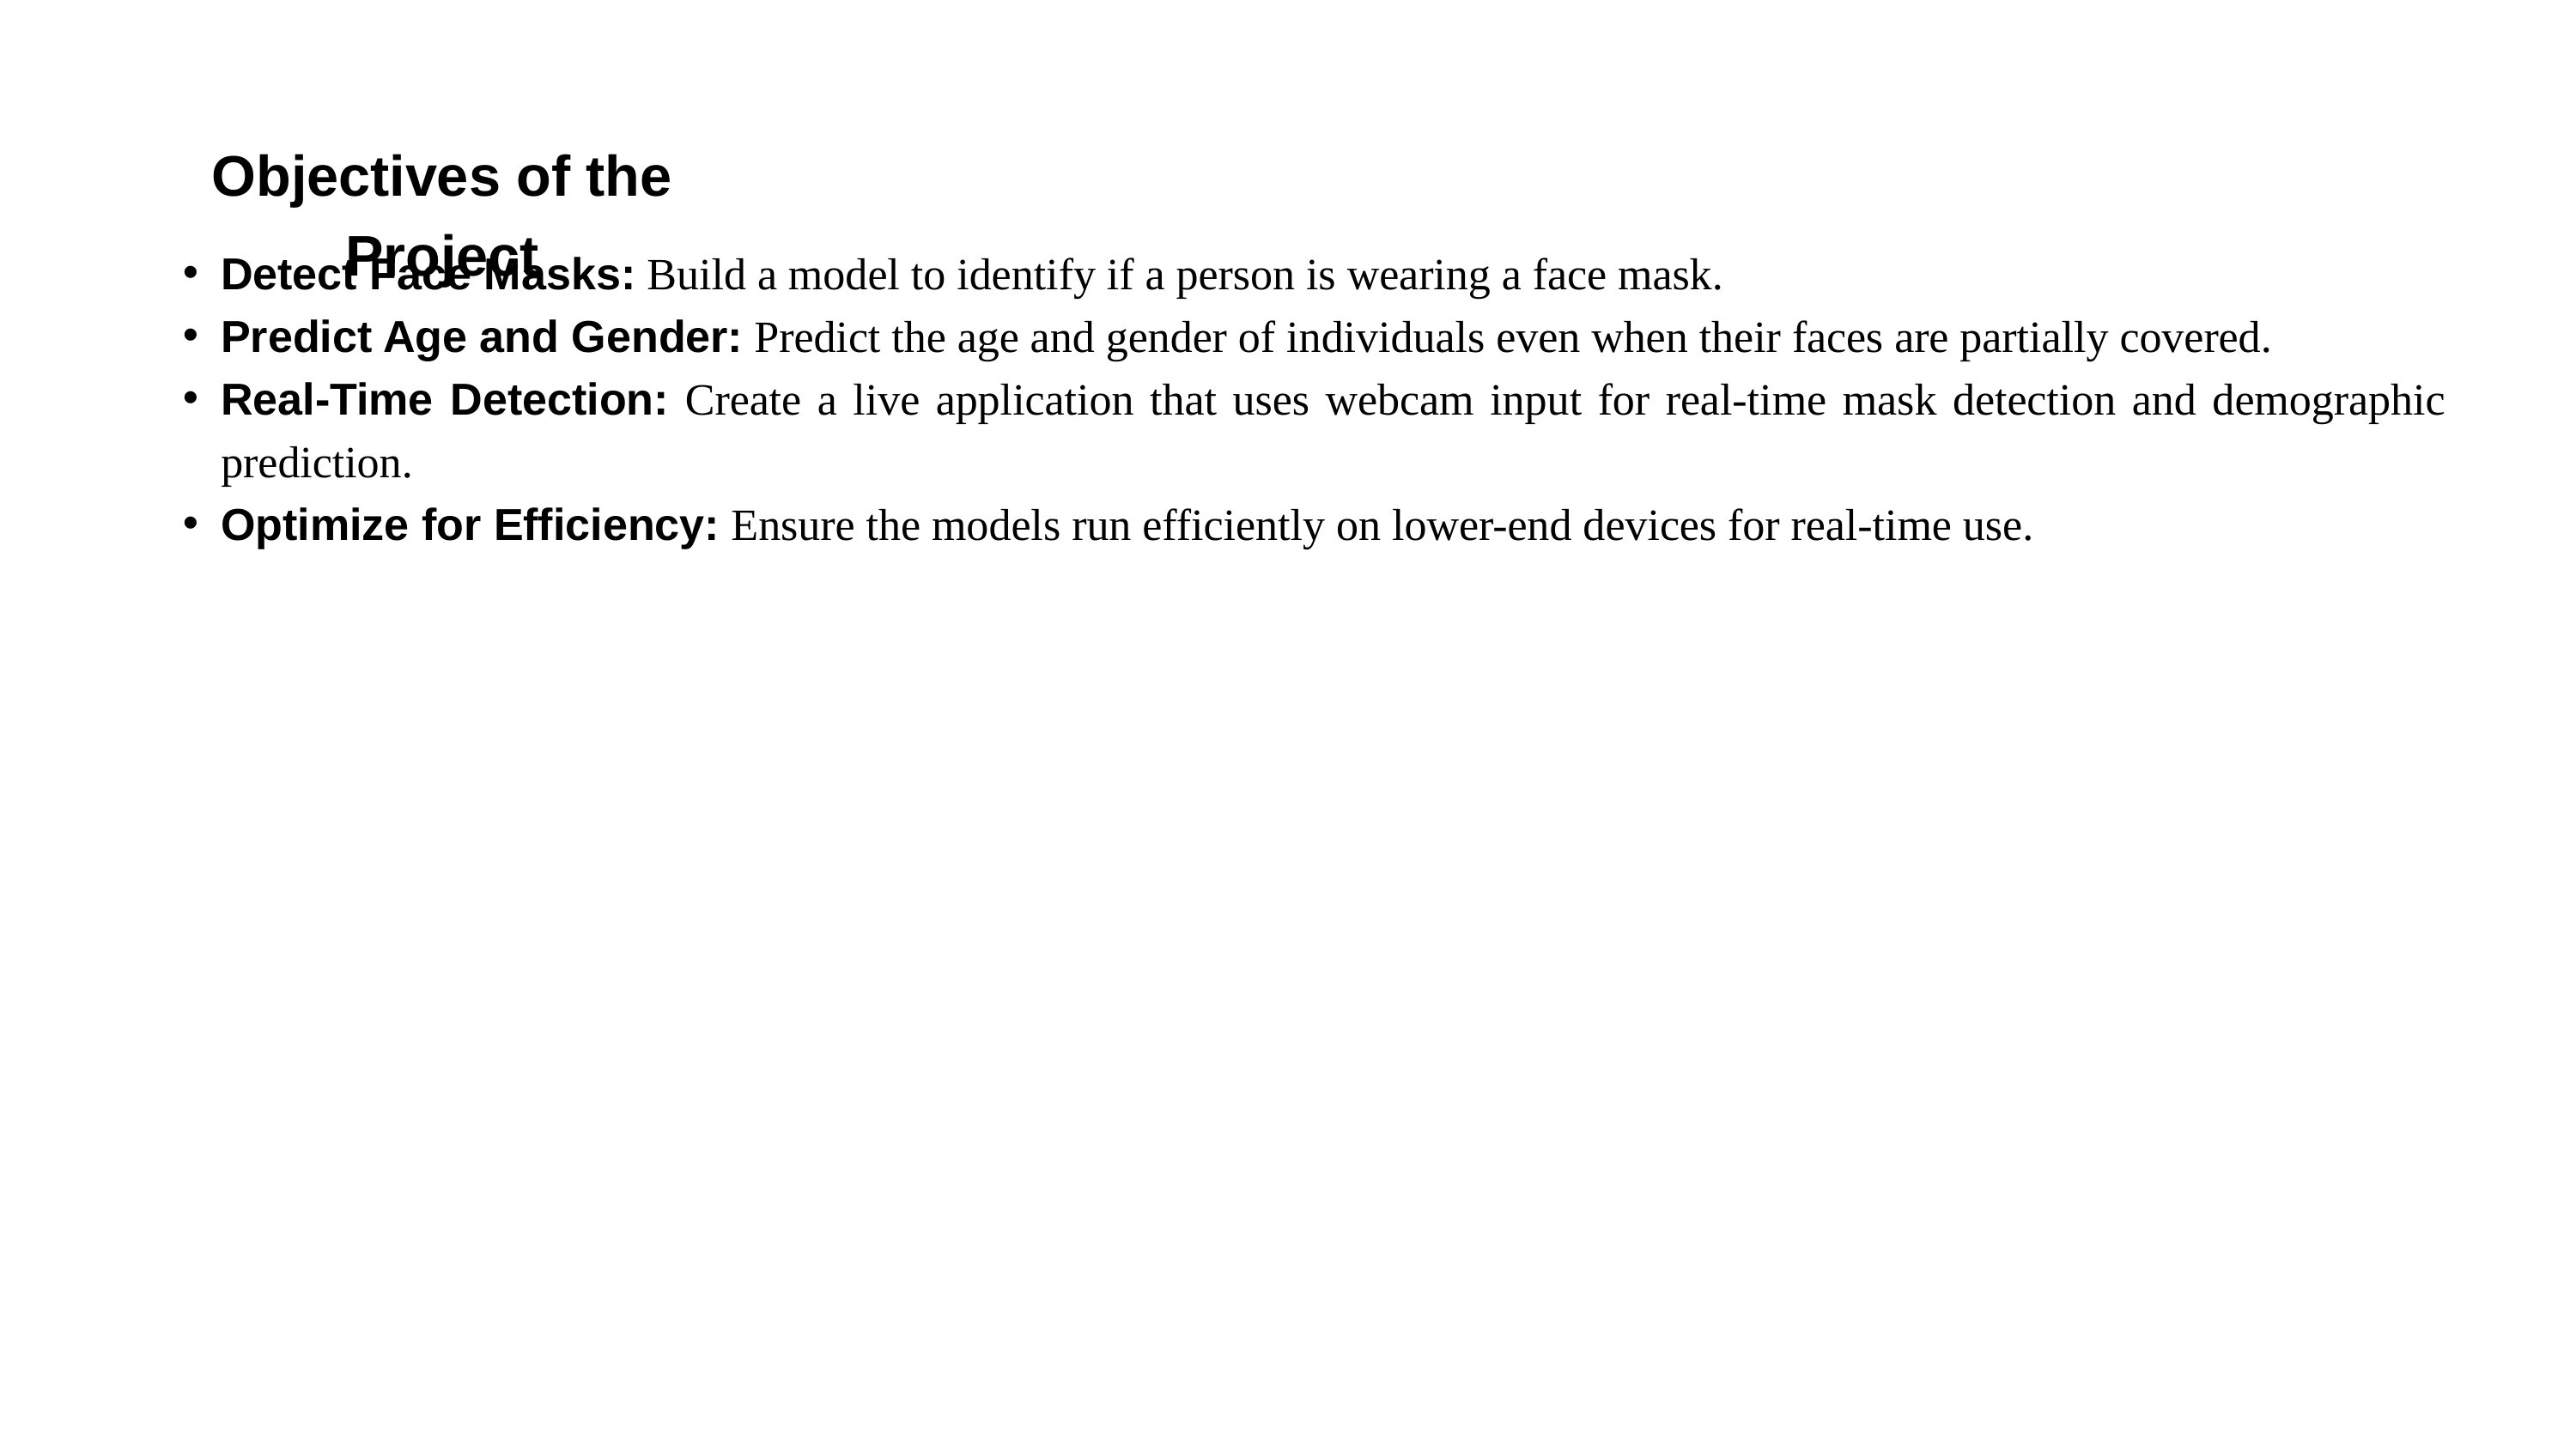

Objectives of the Project
Detect Face Masks: Build a model to identify if a person is wearing a face mask.
Predict Age and Gender: Predict the age and gender of individuals even when their faces are partially covered.
Real-Time Detection: Create a live application that uses webcam input for real-time mask detection and demographic prediction.
Optimize for Efficiency: Ensure the models run efficiently on lower-end devices for real-time use.